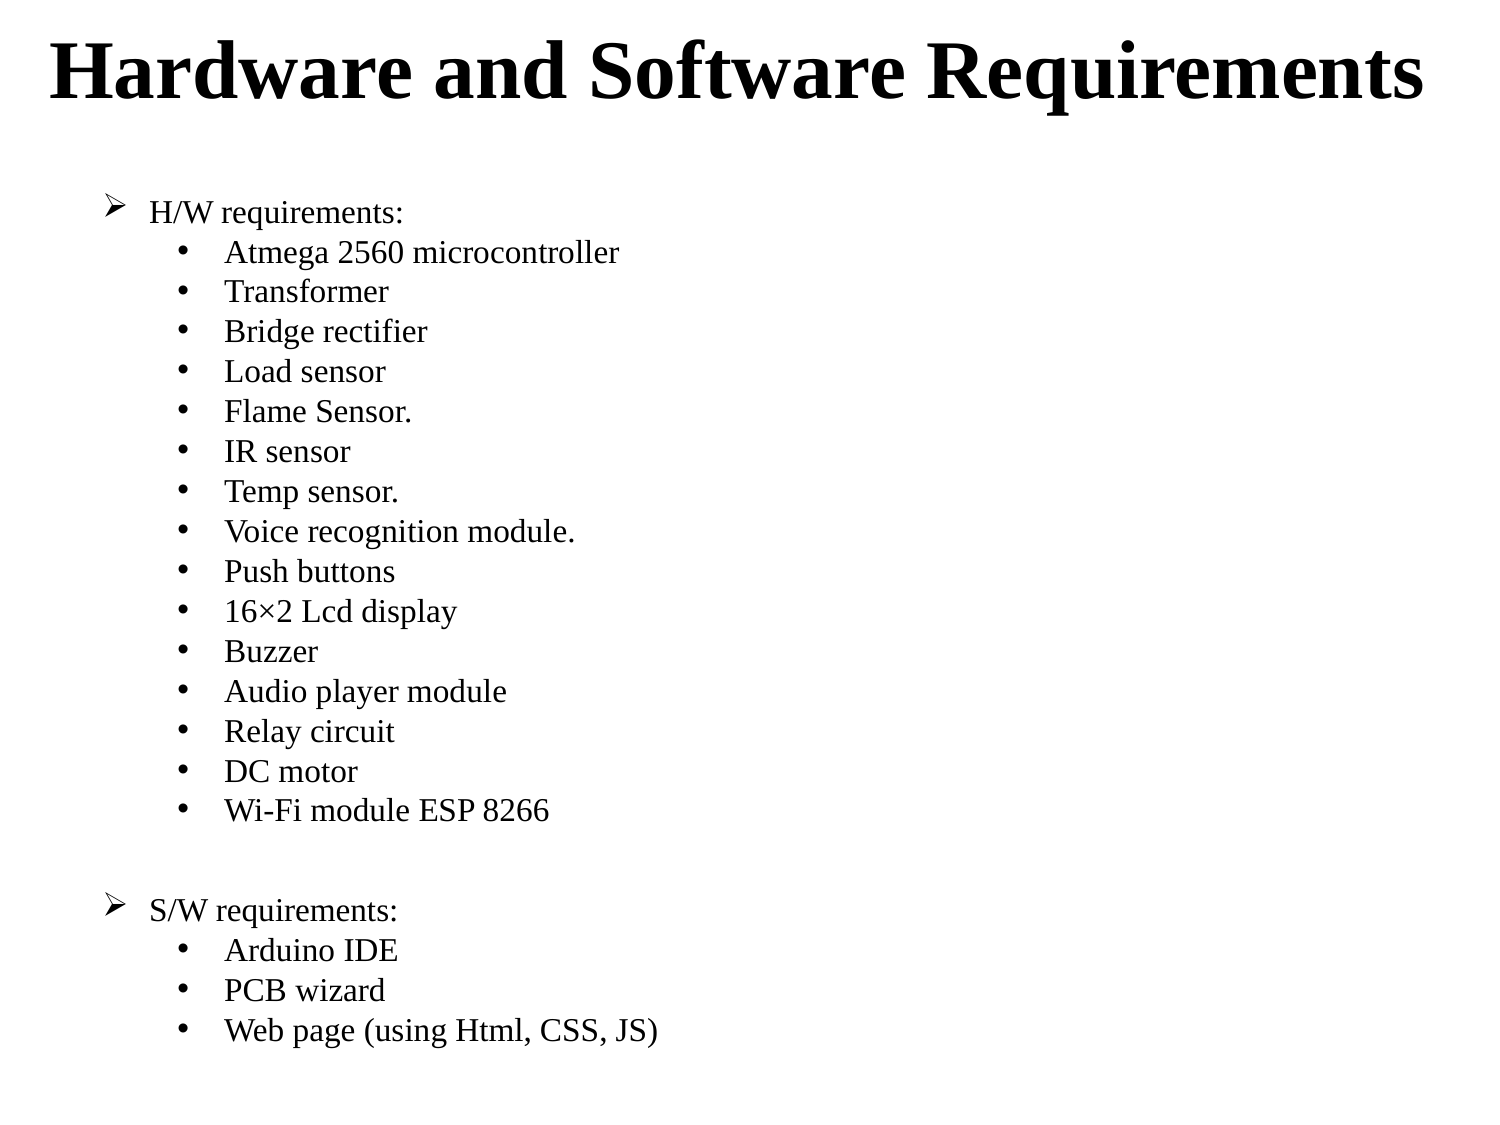

# Hardware and Software Requirements
H/W requirements:
Atmega 2560 microcontroller
Transformer
Bridge rectifier
Load sensor
Flame Sensor.
IR sensor
Temp sensor.
Voice recognition module.
Push buttons
16×2 Lcd display
Buzzer
Audio player module
Relay circuit
DC motor
Wi-Fi module ESP 8266

S/W requirements:
Arduino IDE
PCB wizard
Web page (using Html, CSS, JS)